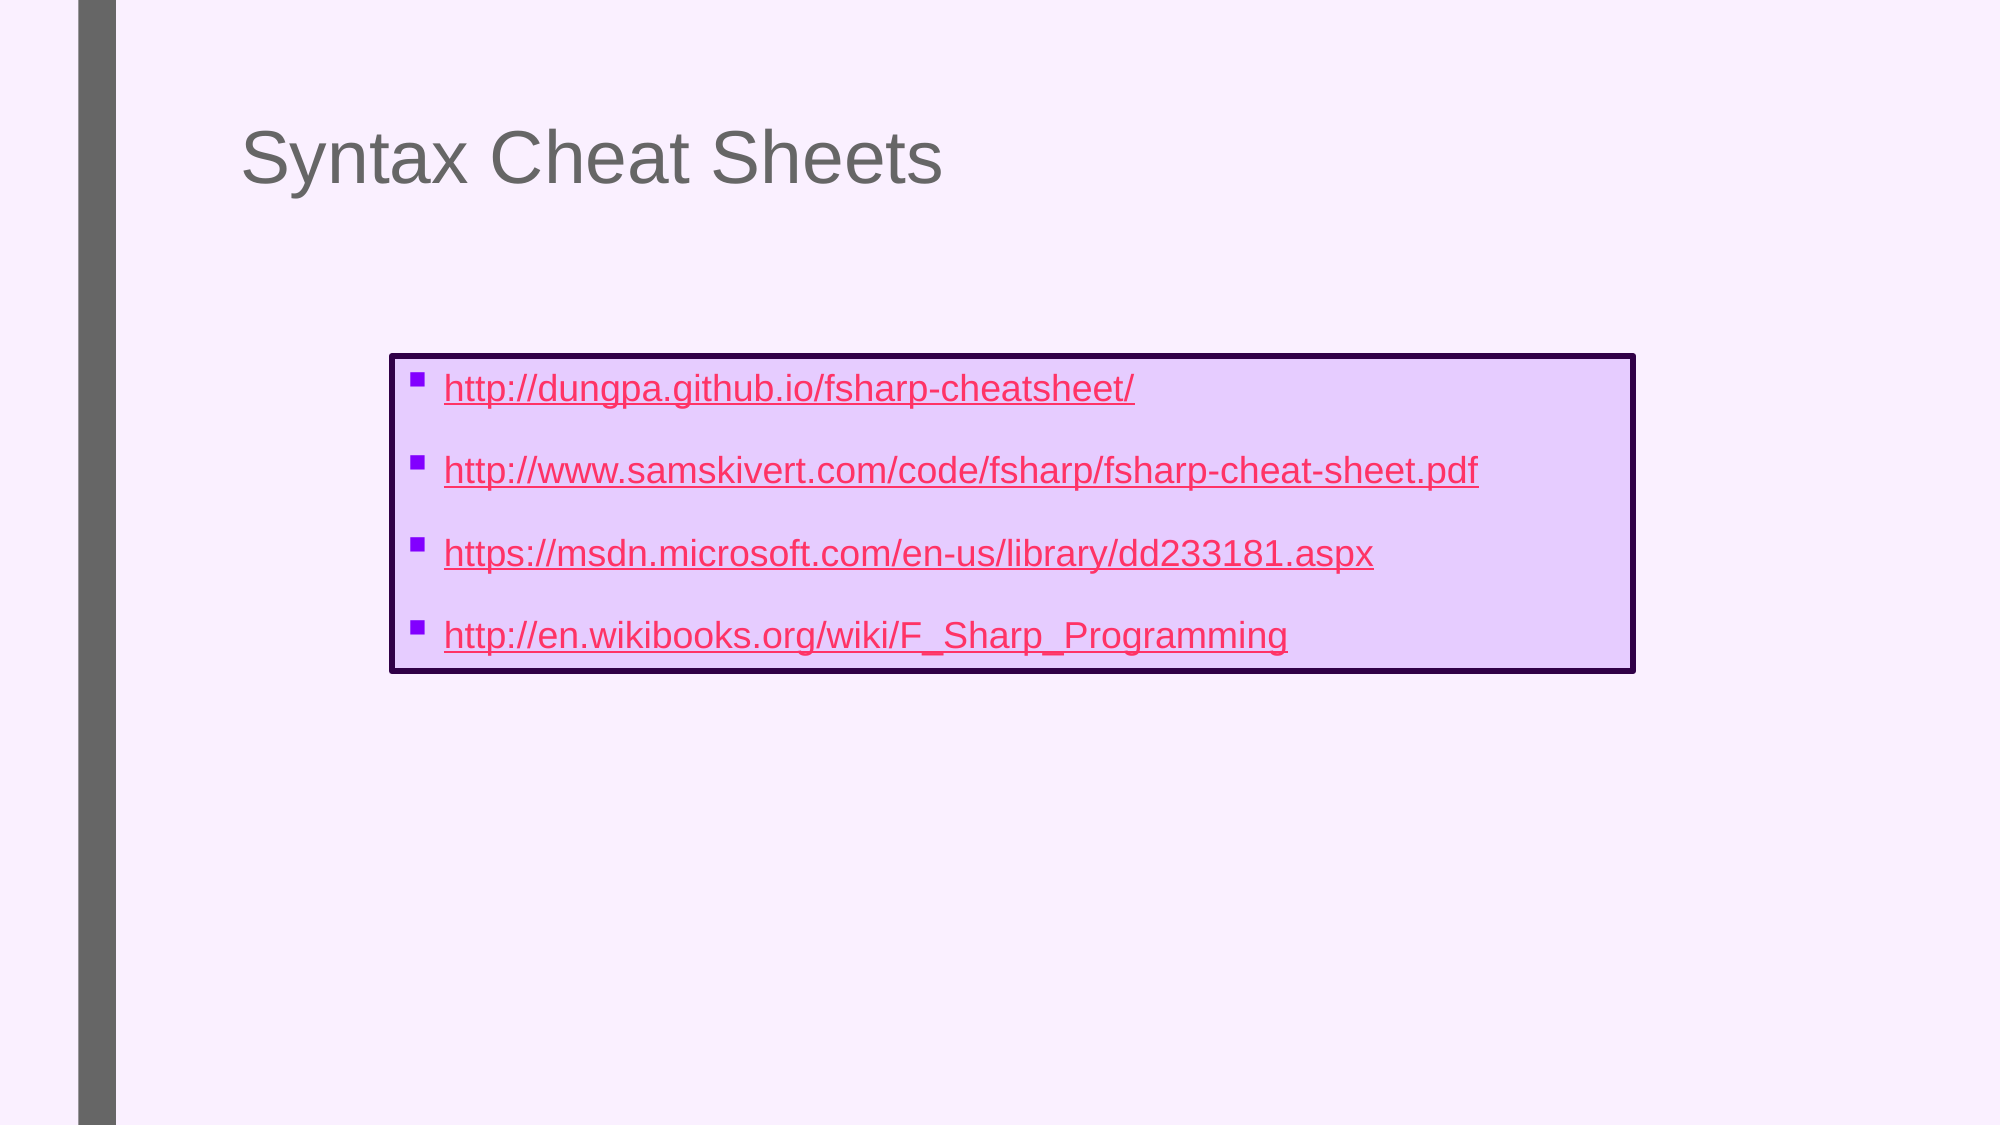

# Syntax Cheat Sheets
http://dungpa.github.io/fsharp-cheatsheet/
http://www.samskivert.com/code/fsharp/fsharp-cheat-sheet.pdf
https://msdn.microsoft.com/en-us/library/dd233181.aspx
http://en.wikibooks.org/wiki/F_Sharp_Programming